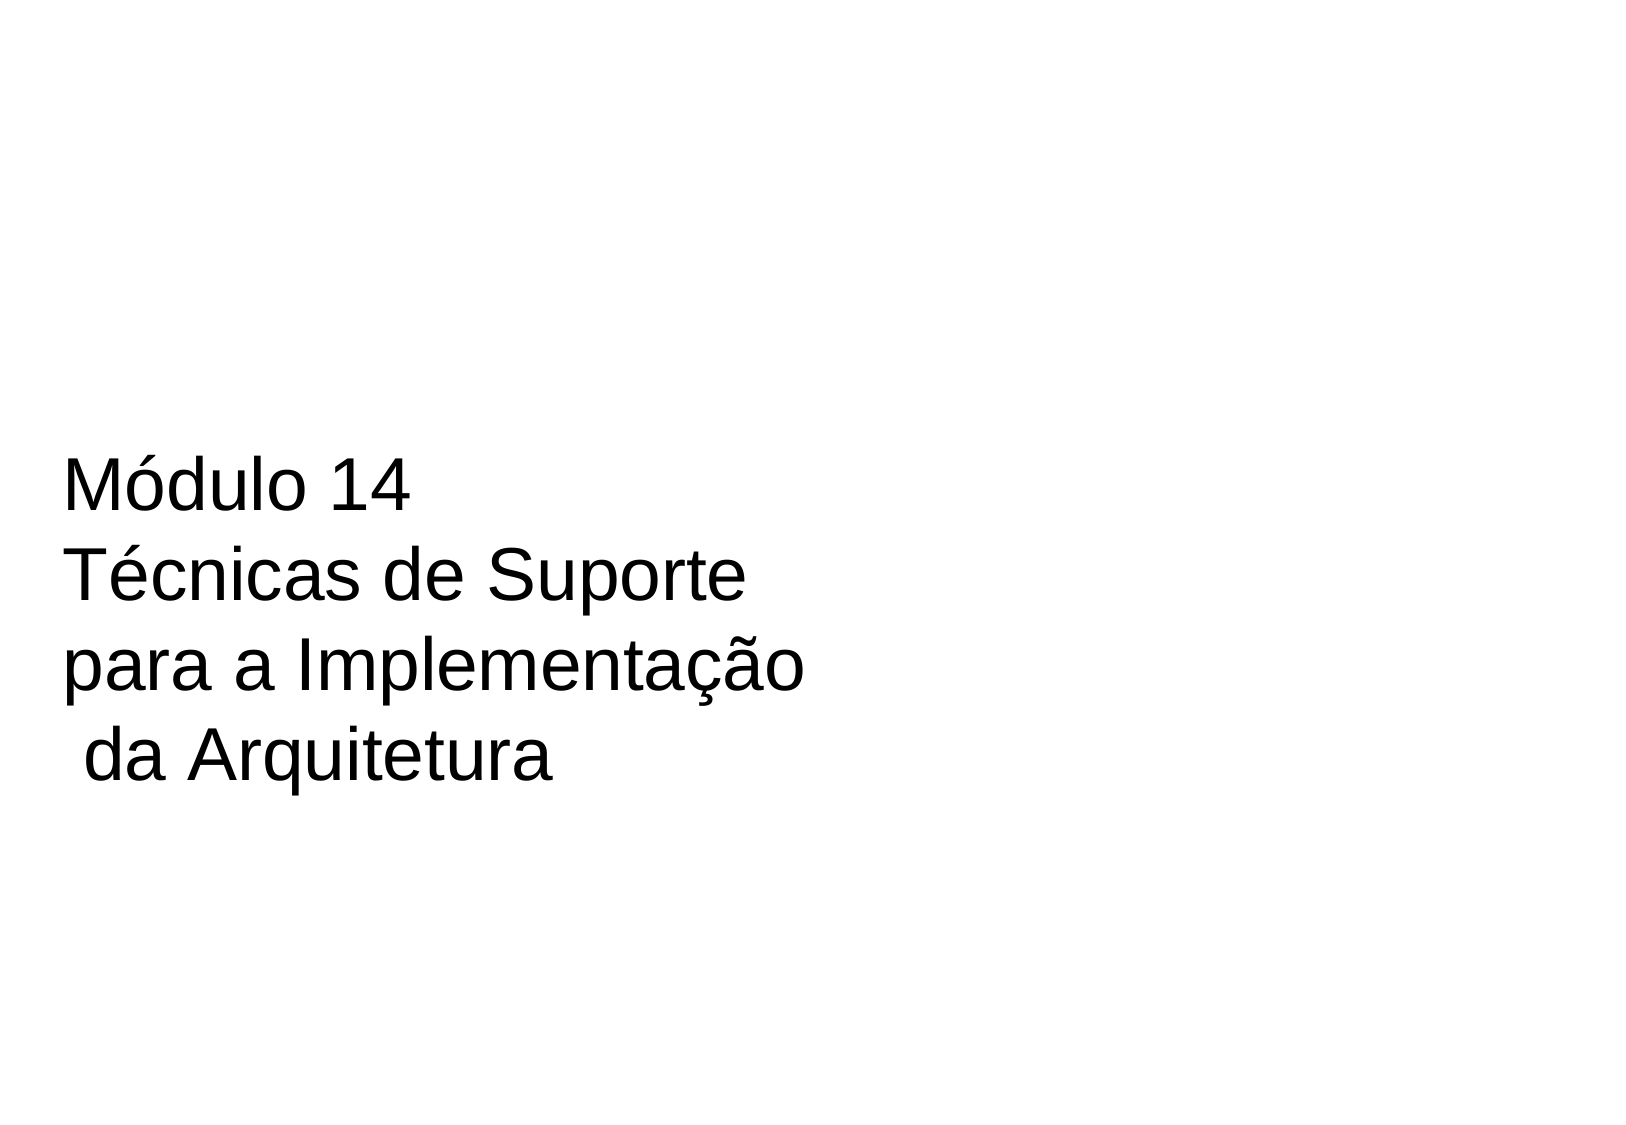

Módulo 14
Técnicas de Suporte  para a Implementação  da Arquitetura